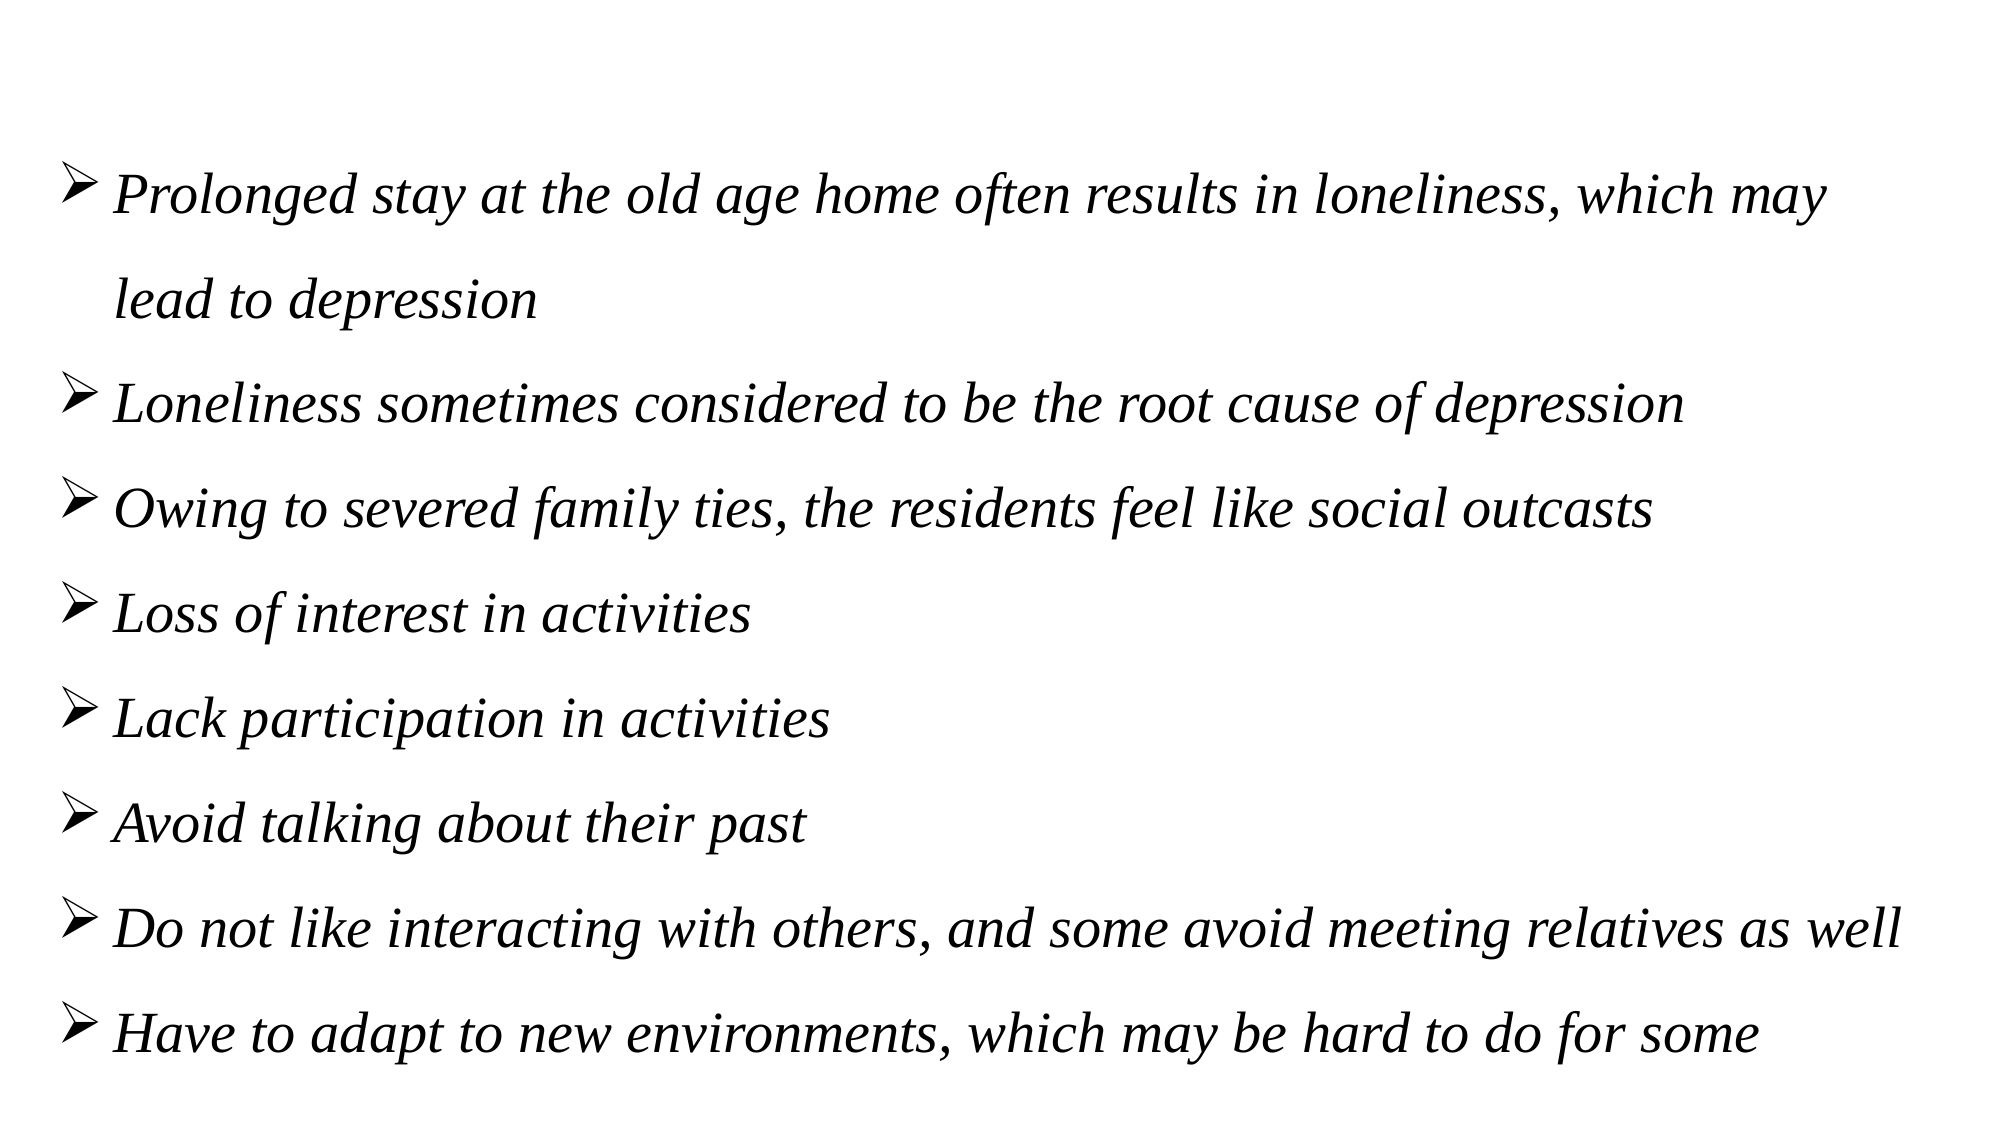

Prolonged stay at the old age home often results in loneliness, which may lead to depression
Loneliness sometimes considered to be the root cause of depression
Owing to severed family ties, the residents feel like social outcasts
Loss of interest in activities
Lack participation in activities
Avoid talking about their past
Do not like interacting with others, and some avoid meeting relatives as well
Have to adapt to new environments, which may be hard to do for some